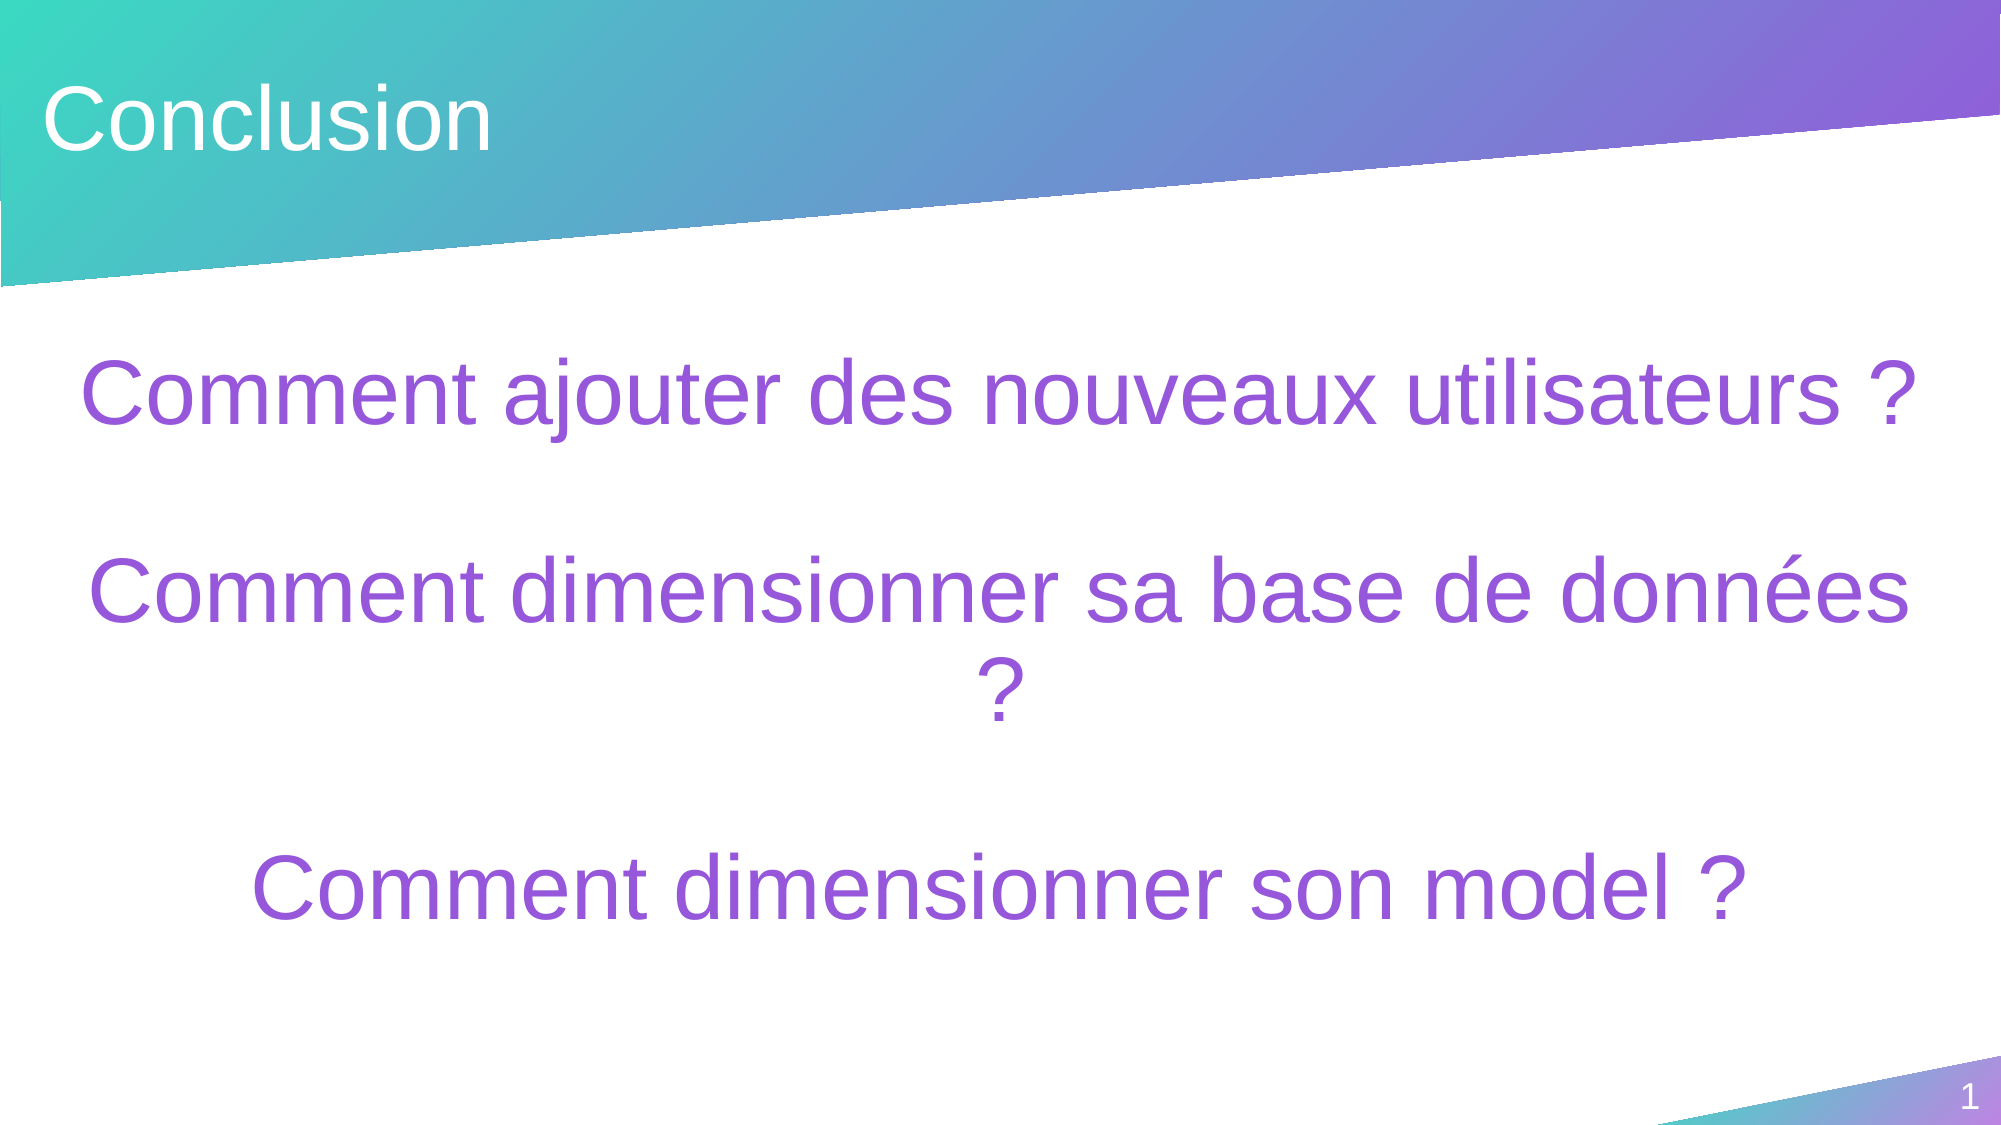

# Conclusion
Comment ajouter des nouveaux utilisateurs ?

Comment dimensionner sa base de données ?

Comment dimensionner son model ?

1